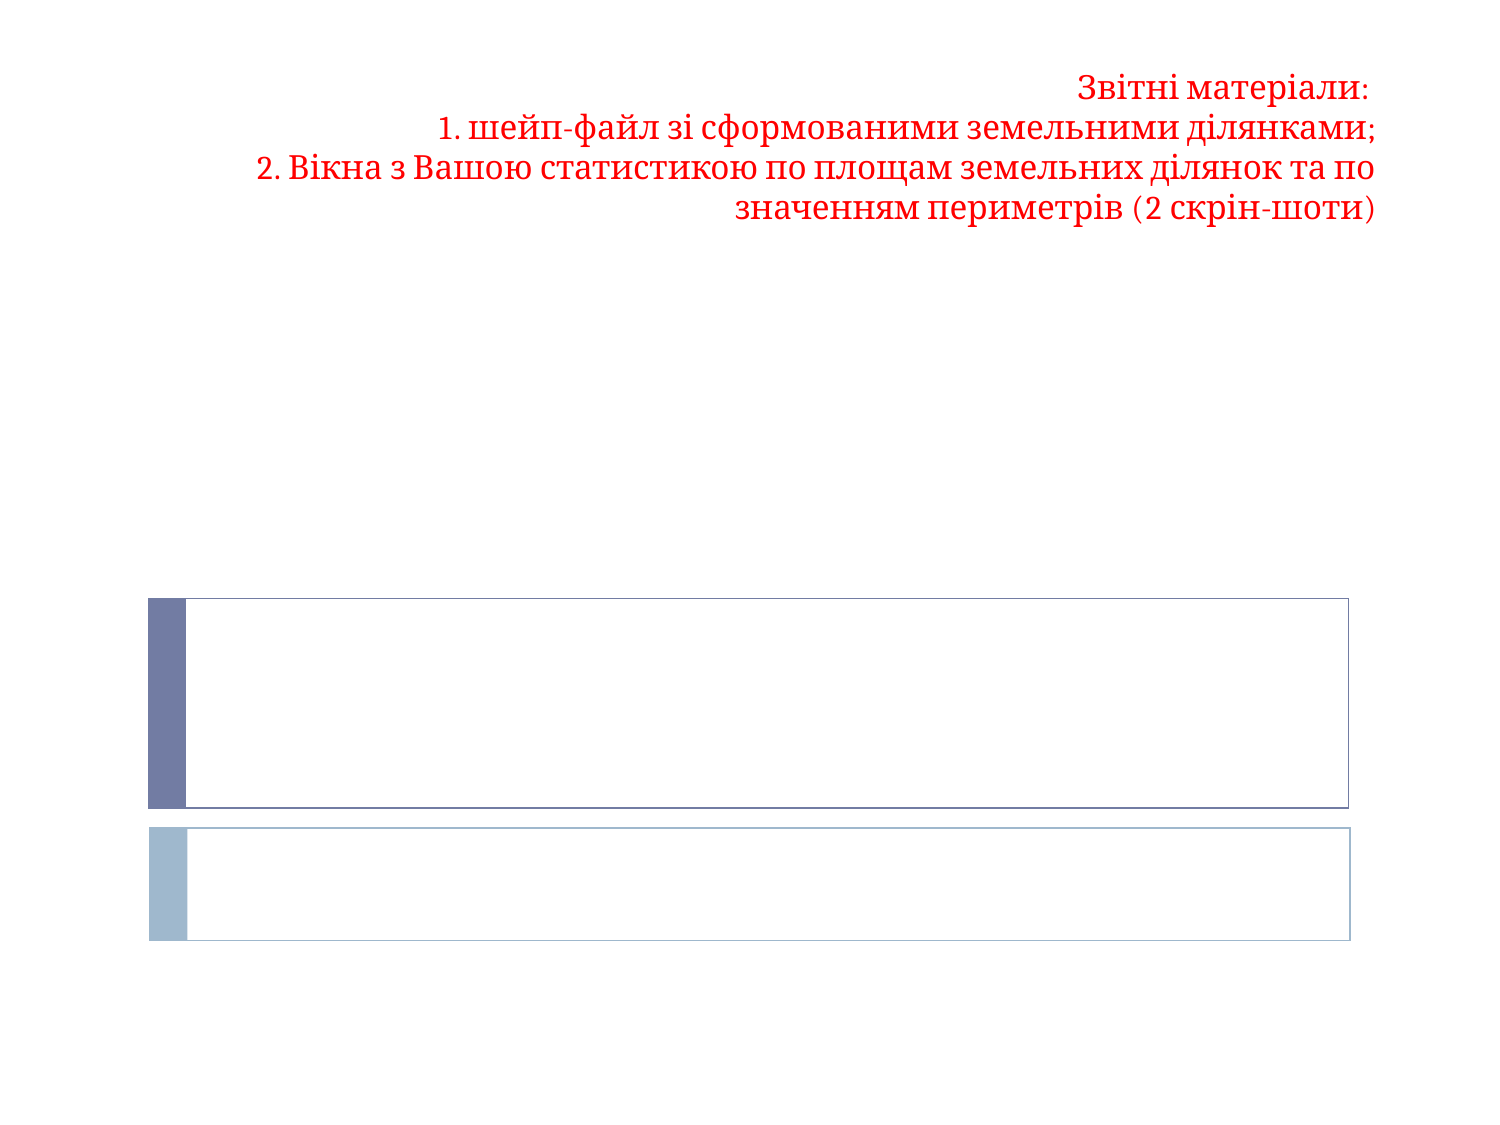

# Звітні матеріали: 1. шейп-файл зі сформованими земельними ділянками; 2. Вікна з Вашою статистикою по площам земельних ділянок та по значенням периметрів (2 скрін-шоти)